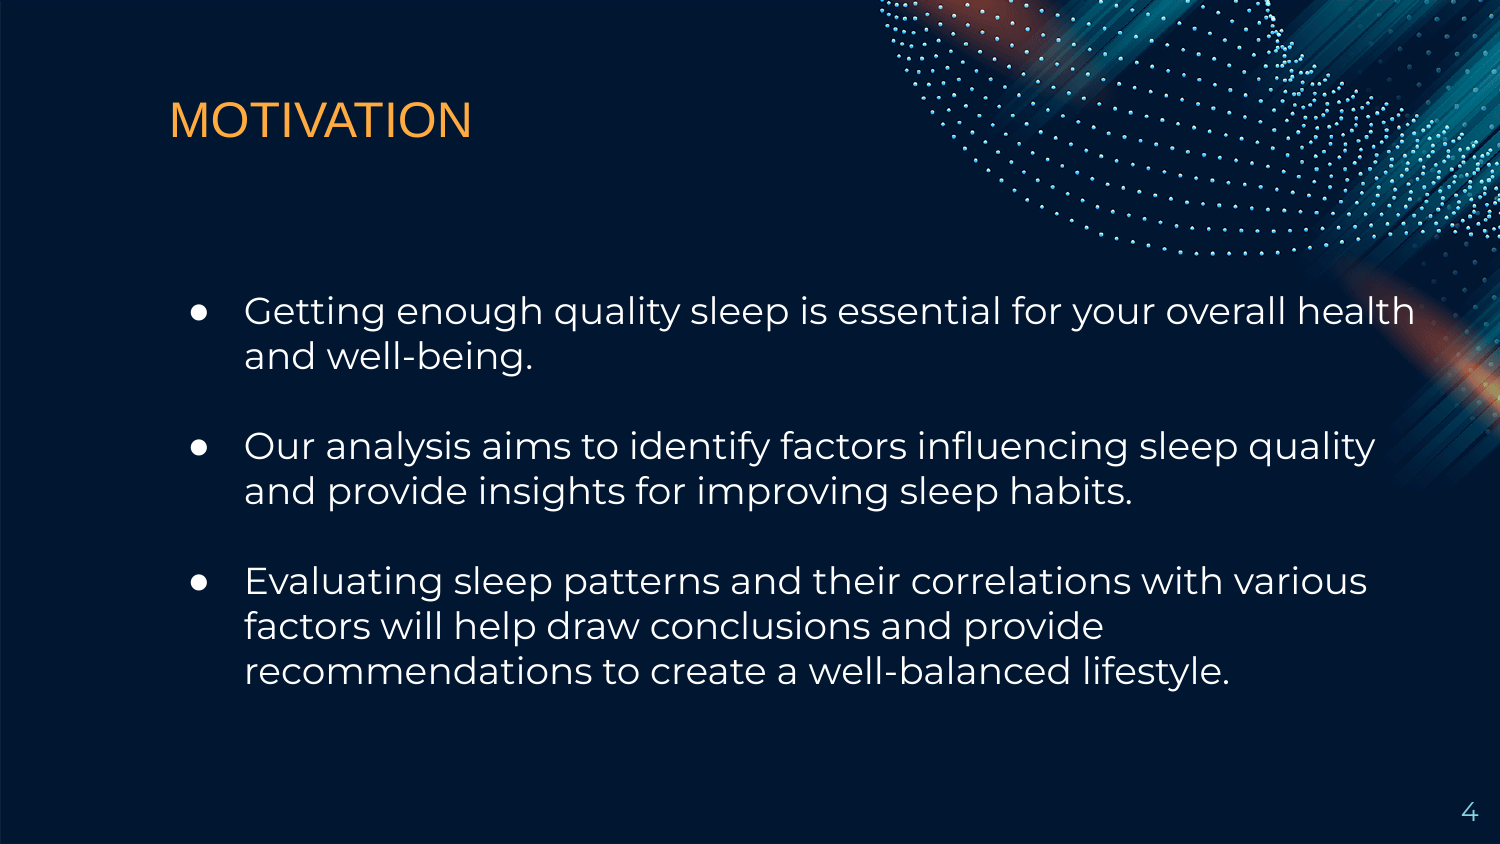

# MOTIVATION
Getting enough quality sleep is essential for your overall health and well-being.

Our analysis aims to identify factors influencing sleep quality and provide insights for improving sleep habits.

Evaluating sleep patterns and their correlations with various factors will help draw conclusions and provide recommendations to create a well-balanced lifestyle.

4